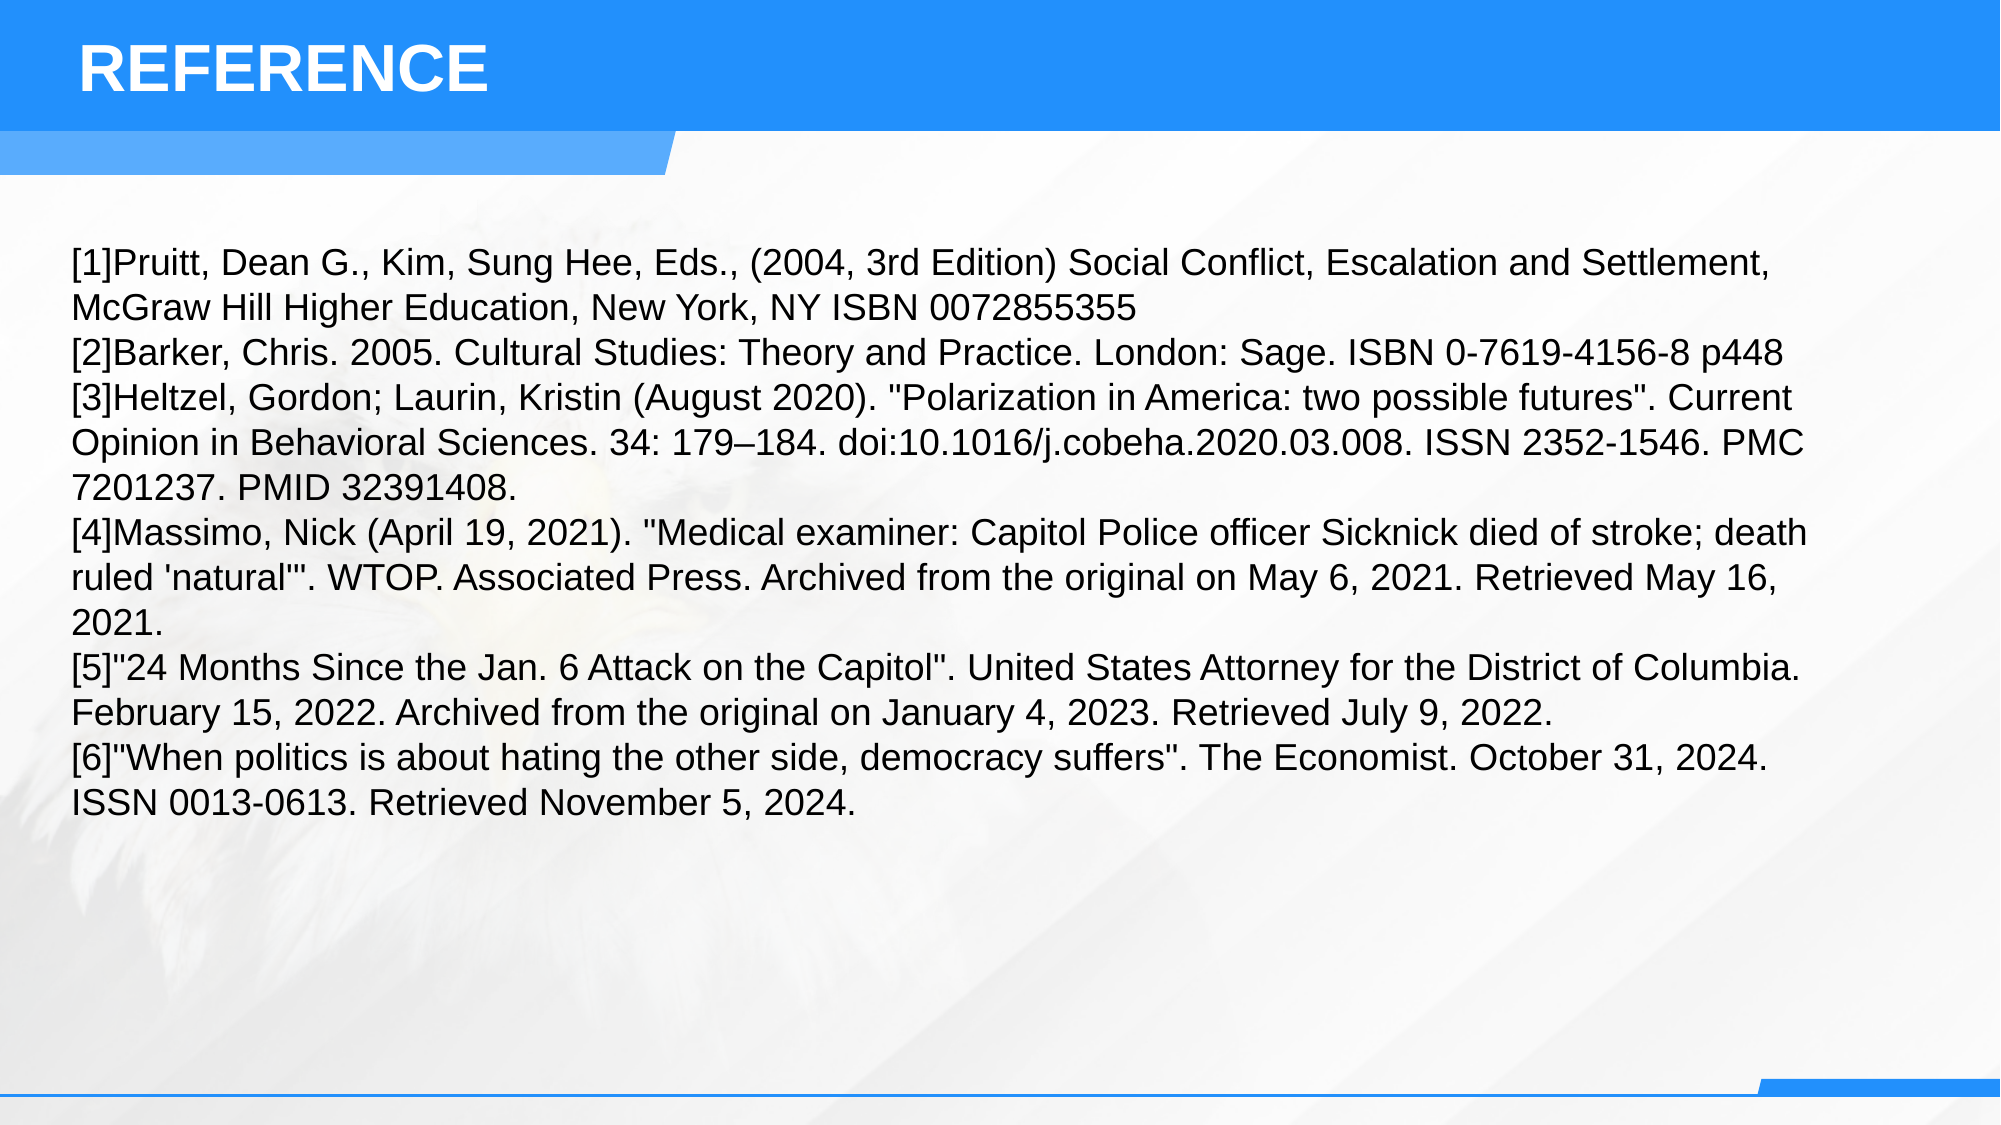

REFERENCE
[1]Pruitt, Dean G., Kim, Sung Hee, Eds., (2004, 3rd Edition) Social Conflict, Escalation and Settlement, McGraw Hill Higher Education, New York, NY ISBN 0072855355
[2]Barker, Chris. 2005. Cultural Studies: Theory and Practice. London: Sage. ISBN 0-7619-4156-8 p448
[3]Heltzel, Gordon; Laurin, Kristin (August 2020). "Polarization in America: two possible futures". Current Opinion in Behavioral Sciences. 34: 179–184. doi:10.1016/j.cobeha.2020.03.008. ISSN 2352-1546. PMC 7201237. PMID 32391408.
[4]Massimo, Nick (April 19, 2021). "Medical examiner: Capitol Police officer Sicknick died of stroke; death ruled 'natural'". WTOP. Associated Press. Archived from the original on May 6, 2021. Retrieved May 16, 2021.
[5]"24 Months Since the Jan. 6 Attack on the Capitol". United States Attorney for the District of Columbia. February 15, 2022. Archived from the original on January 4, 2023. Retrieved July 9, 2022.
[6]"When politics is about hating the other side, democracy suffers". The Economist. October 31, 2024. ISSN 0013-0613. Retrieved November 5, 2024.